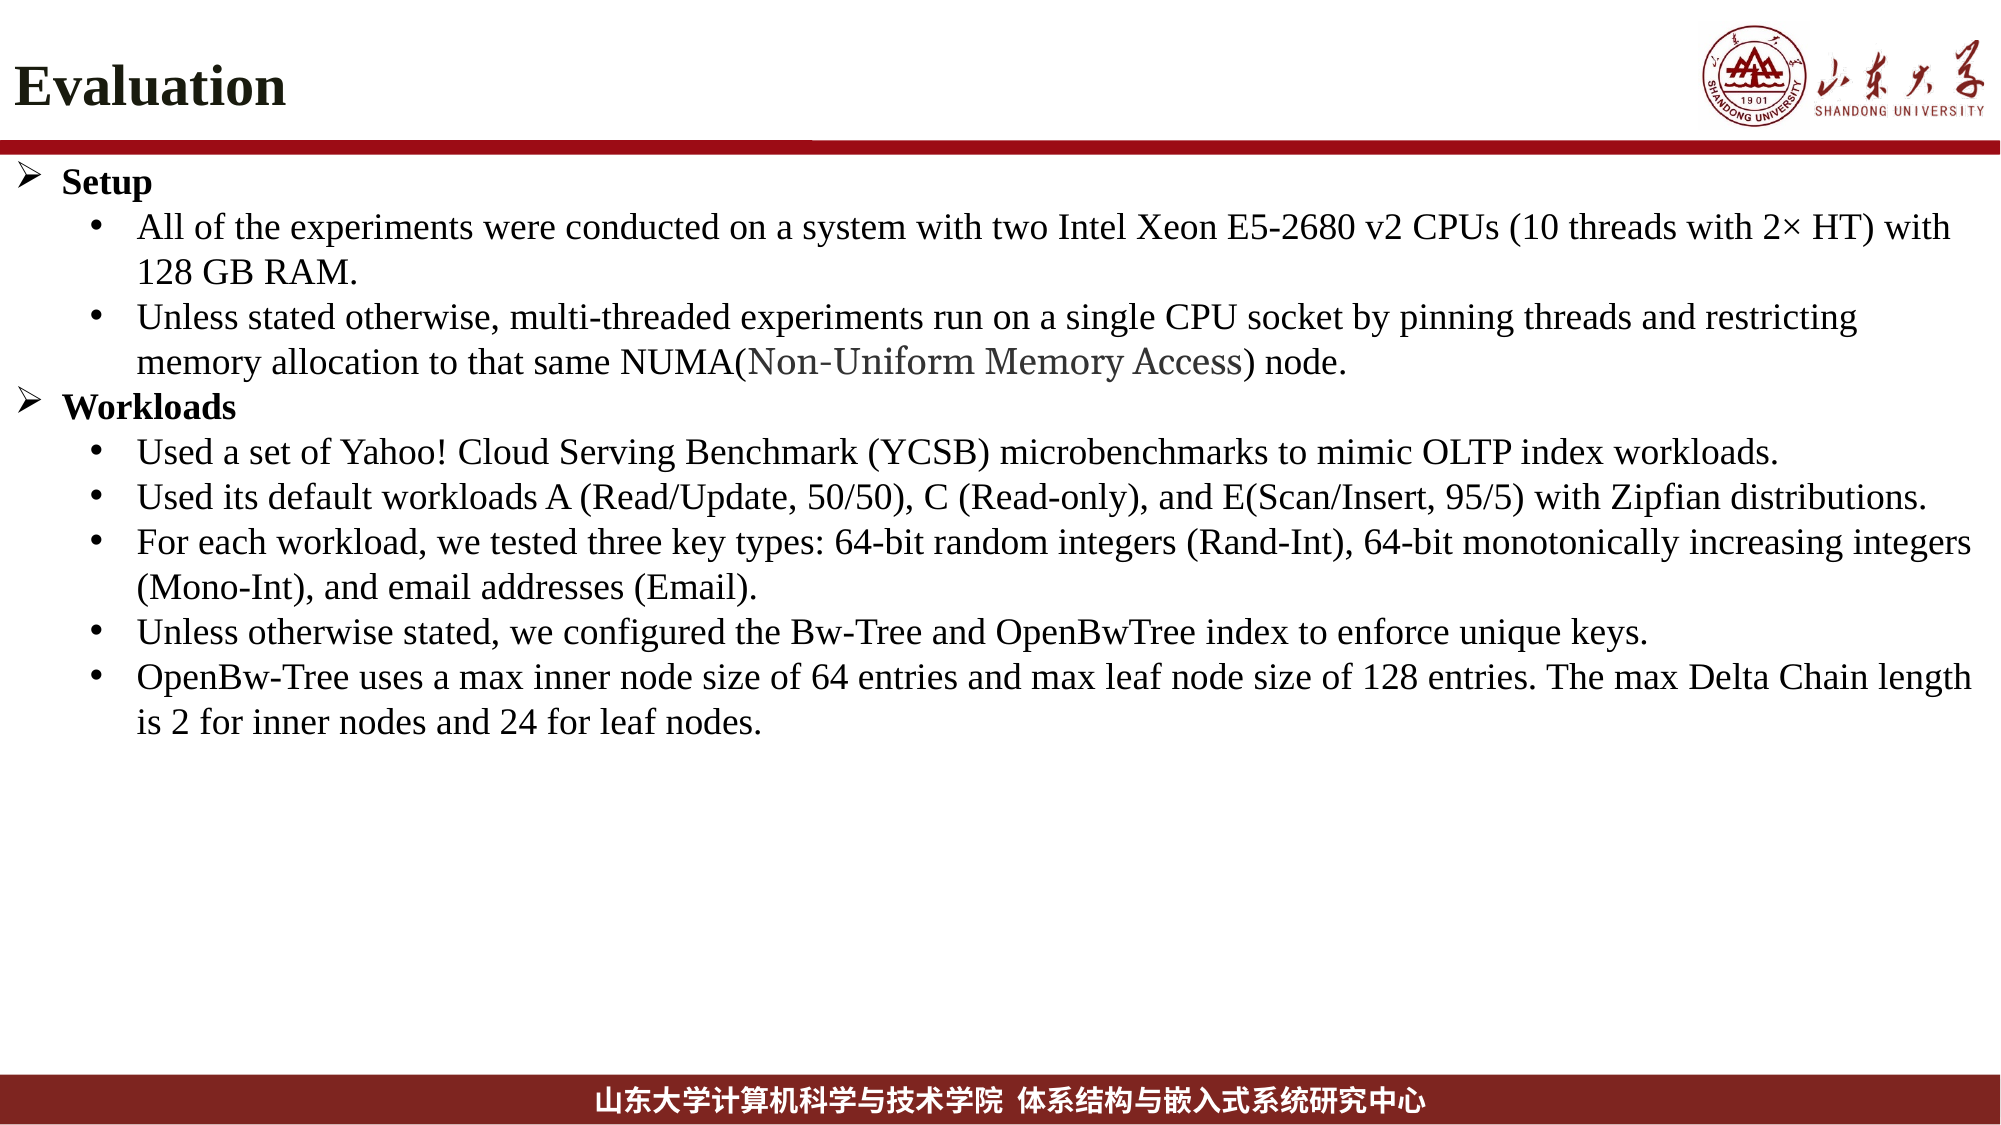

# Evaluation
Setup
All of the experiments were conducted on a system with two Intel Xeon E5-2680 v2 CPUs (10 threads with 2× HT) with 128 GB RAM.
Unless stated otherwise, multi-threaded experiments run on a single CPU socket by pinning threads and restricting memory allocation to that same NUMA(Non-Uniform Memory Access) node.
Workloads
Used a set of Yahoo! Cloud Serving Benchmark (YCSB) microbenchmarks to mimic OLTP index workloads.
Used its default workloads A (Read/Update, 50/50), C (Read-only), and E(Scan/Insert, 95/5) with Zipfian distributions.
For each workload, we tested three key types: 64-bit random integers (Rand-Int), 64-bit monotonically increasing integers (Mono-Int), and email addresses (Email).
Unless otherwise stated, we configured the Bw-Tree and OpenBwTree index to enforce unique keys.
OpenBw-Tree uses a max inner node size of 64 entries and max leaf node size of 128 entries. The max Delta Chain length is 2 for inner nodes and 24 for leaf nodes.